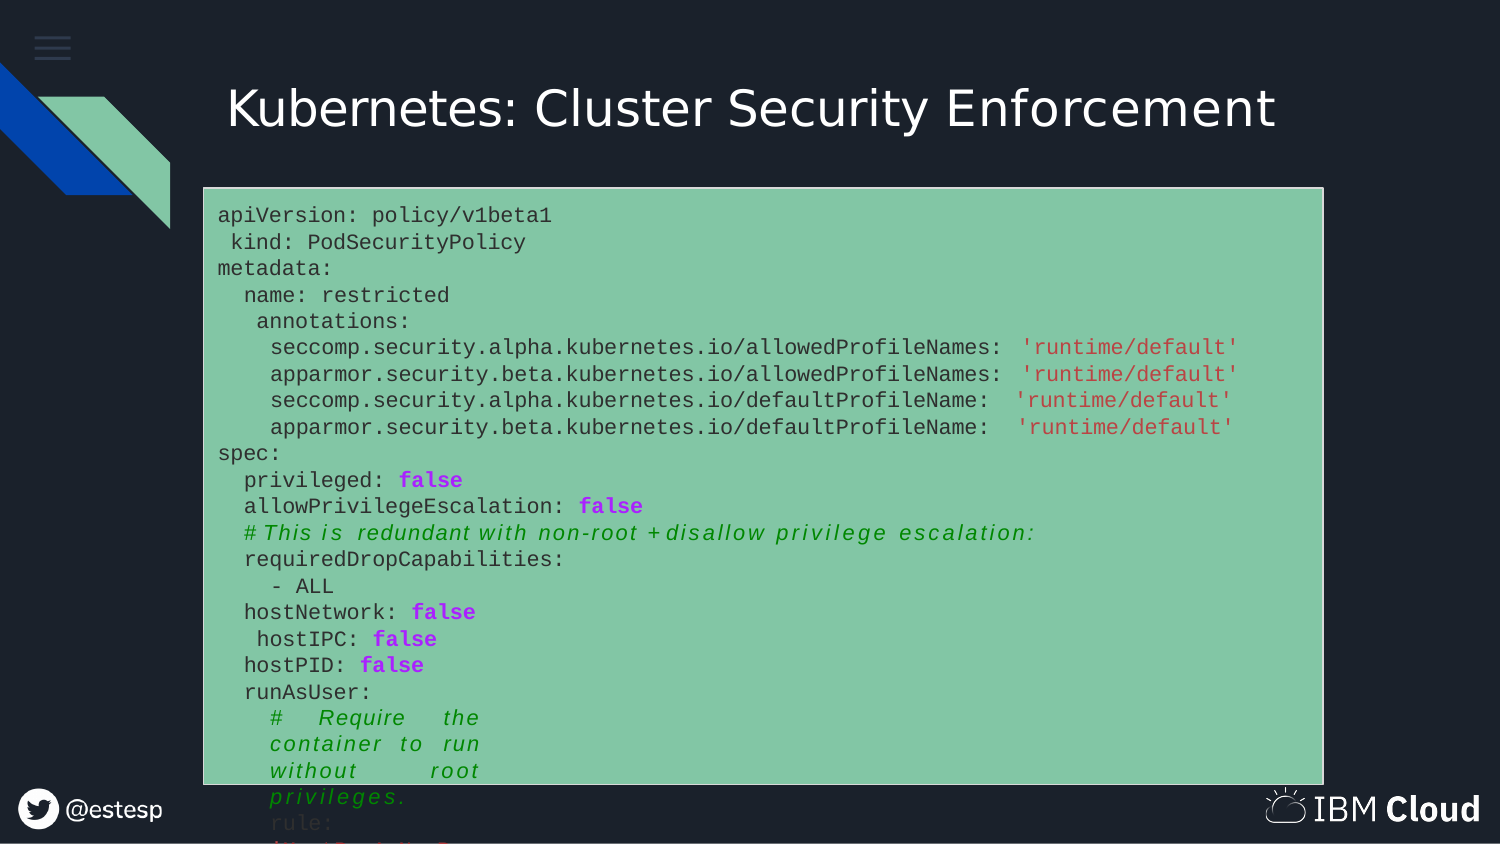

# Kubernetes: Cluster Security Enforcement

apiVersion: policy/v1beta1  kind: PodSecurityPolicy  metadata:
name: restricted  annotations:
seccomp.security.alpha.kubernetes.io/allowedProfileNames: 'runtime/default'  apparmor.security.beta.kubernetes.io/allowedProfileNames: 'runtime/default'  seccomp.security.alpha.kubernetes.io/defaultProfileName: 'runtime/default'  apparmor.security.beta.kubernetes.io/defaultProfileName: 'runtime/default'
spec:
privileged: false
allowPrivilegeEscalation: false
# This is redundant with non-root + disallow privilege escalation:
requiredDropCapabilities:
- ALL
hostNetwork: false  hostIPC: false  hostPID: false  runAsUser:
# Require the container to run without root privileges.
rule: 'MustRunAsNonRoot'